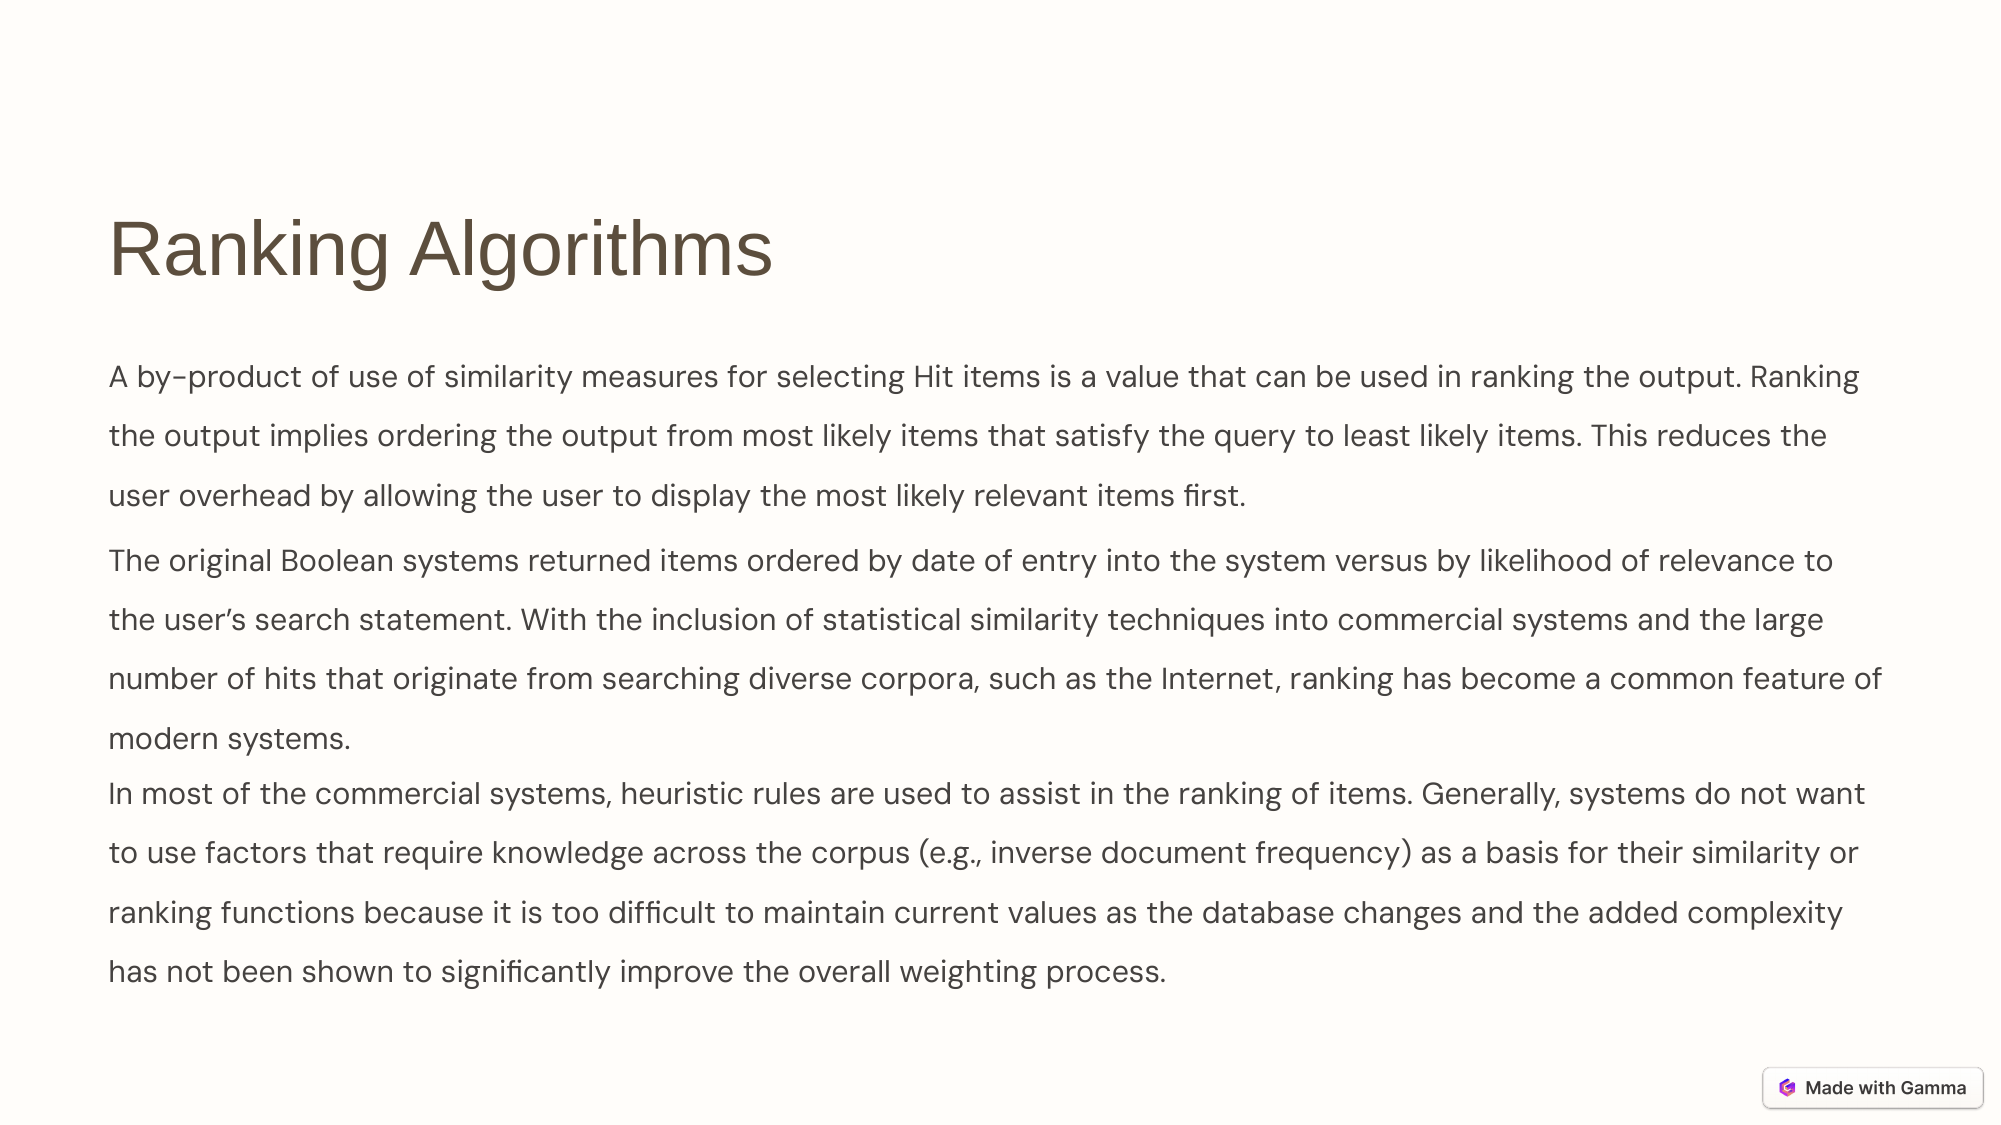

Ranking Algorithms
A by-product of use of similarity measures for selecting Hit items is a value that can be used in ranking the output. Ranking the output implies ordering the output from most likely items that satisfy the query to least likely items. This reduces the user overhead by allowing the user to display the most likely relevant items first.
The original Boolean systems returned items ordered by date of entry into the system versus by likelihood of relevance to the user’s search statement. With the inclusion of statistical similarity techniques into commercial systems and the large number of hits that originate from searching diverse corpora, such as the Internet, ranking has become a common feature of modern systems.
In most of the commercial systems, heuristic rules are used to assist in the ranking of items. Generally, systems do not want to use factors that require knowledge across the corpus (e.g., inverse document frequency) as a basis for their similarity or ranking functions because it is too difficult to maintain current values as the database changes and the added complexity has not been shown to significantly improve the overall weighting process.